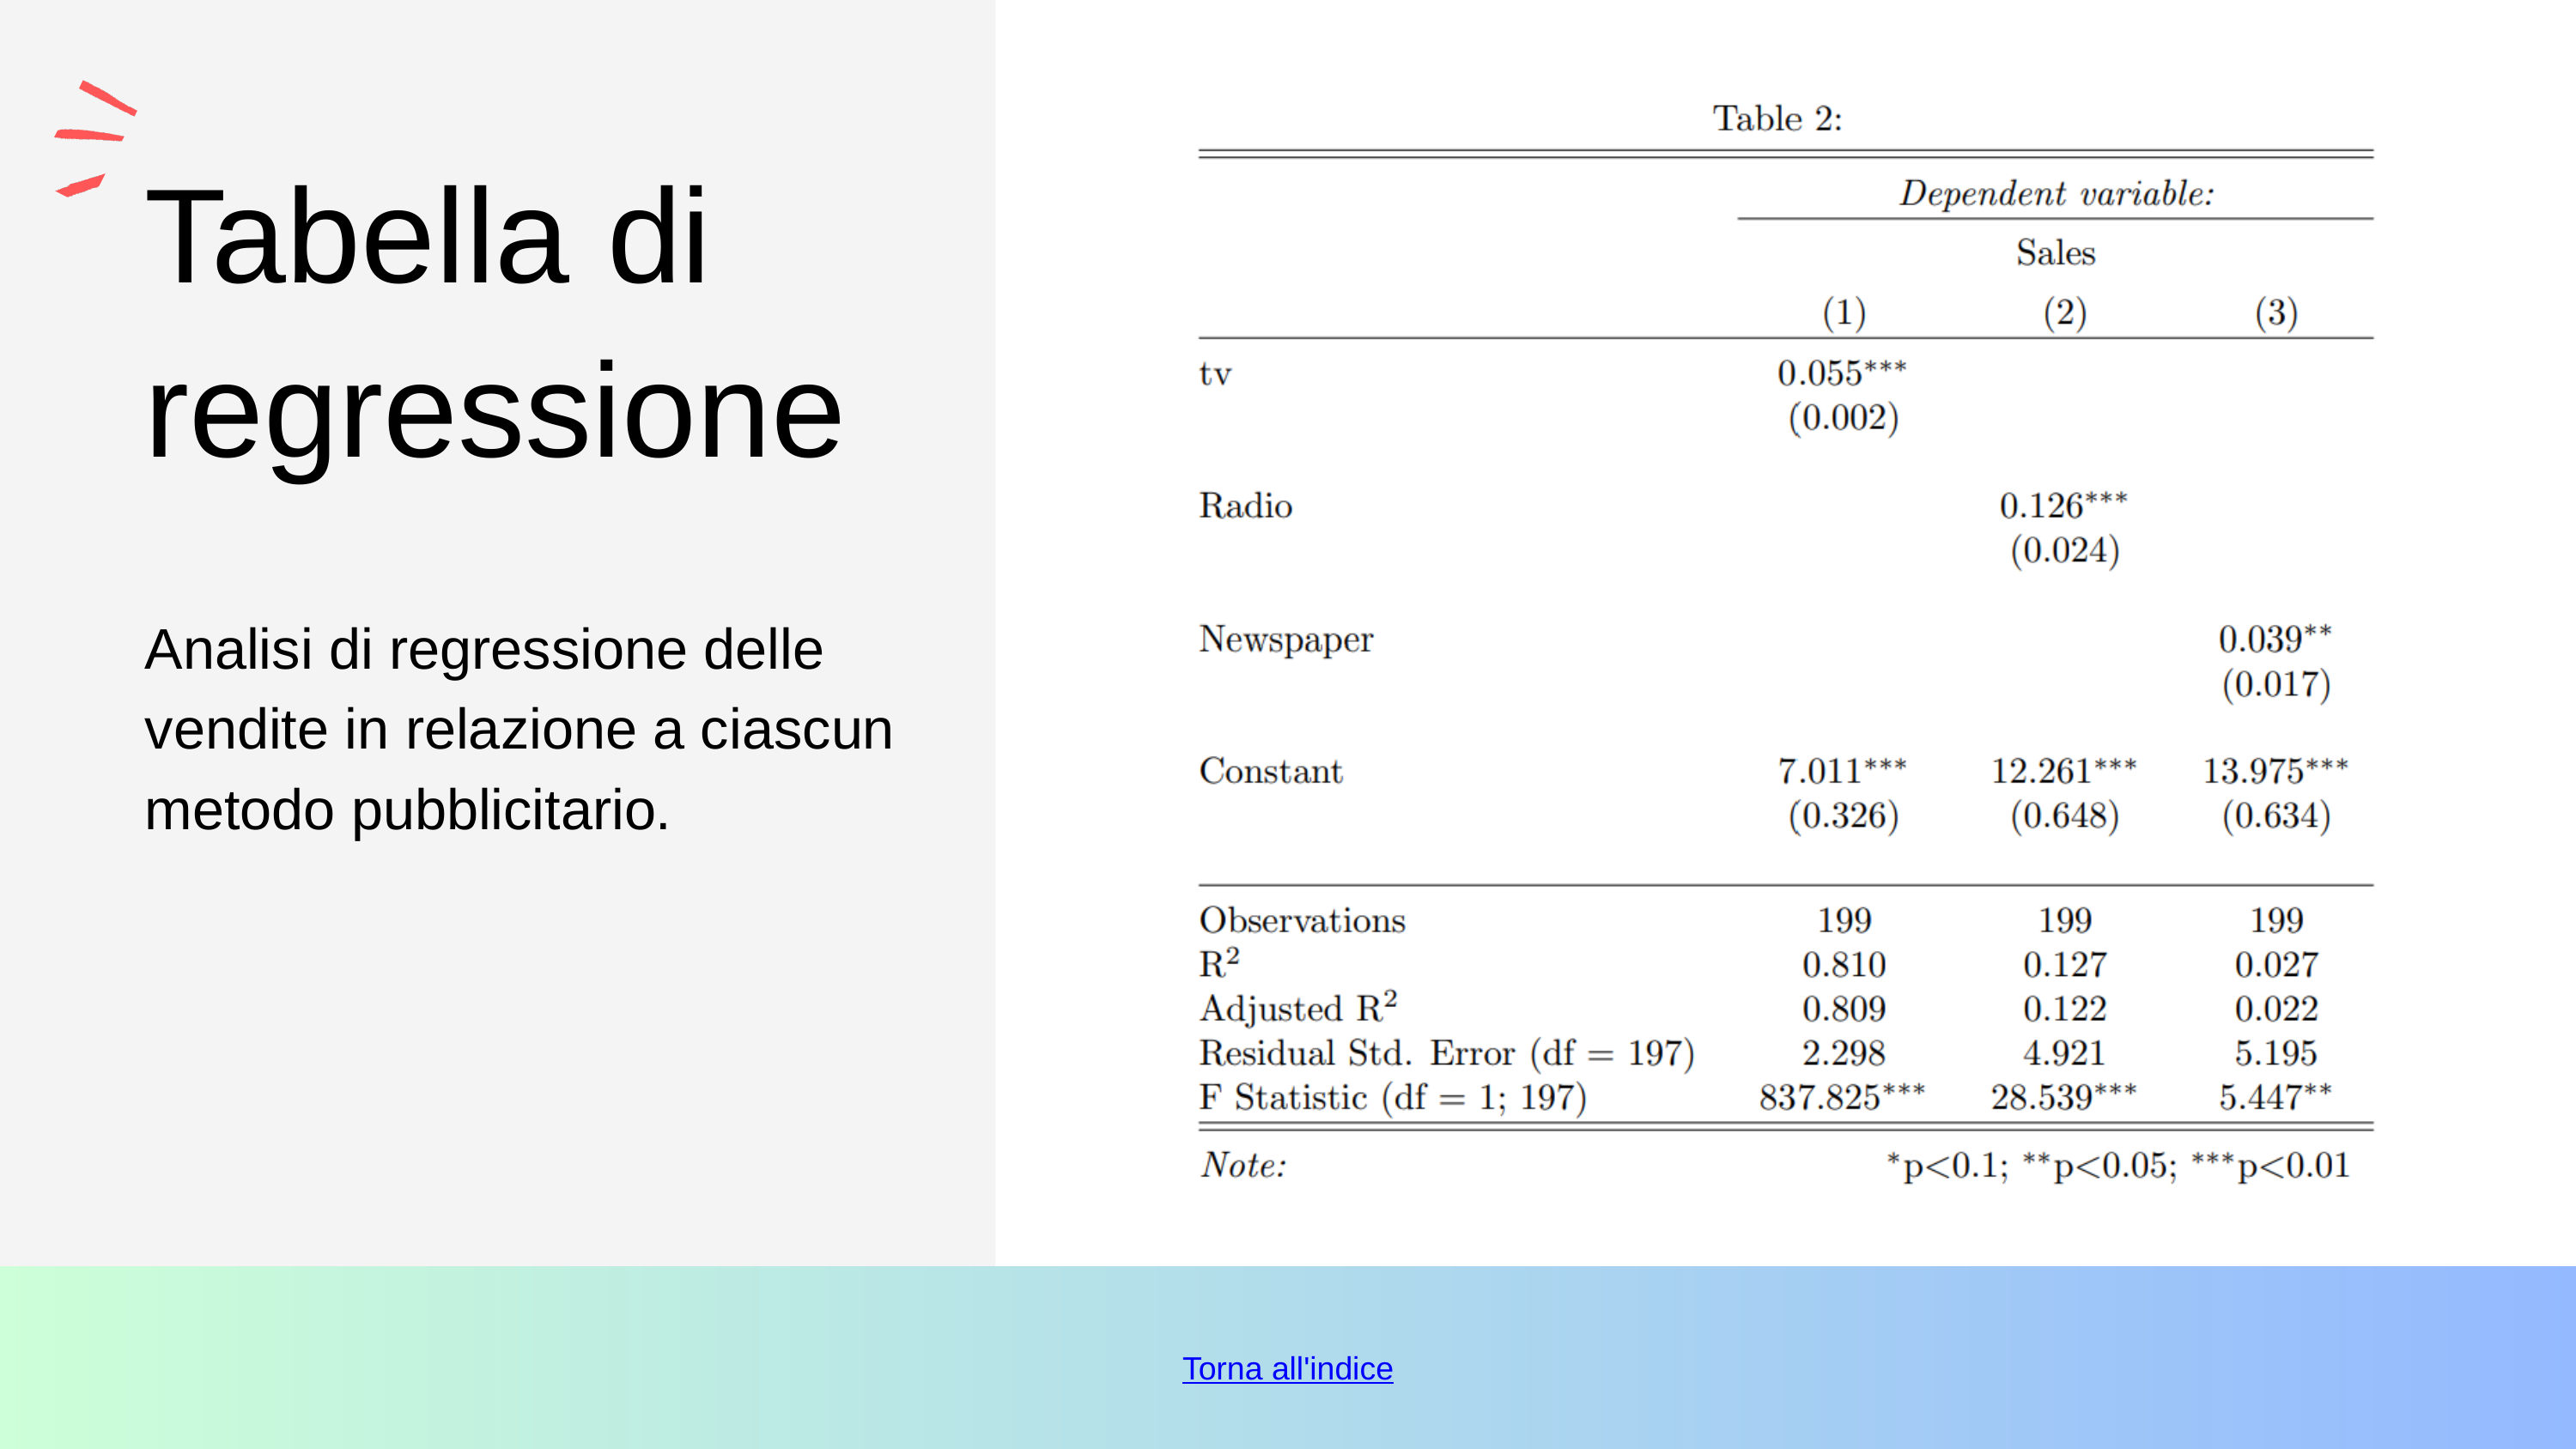

Tabella di regressione
Analisi di regressione delle vendite in relazione a ciascun metodo pubblicitario.

Torna all'indice